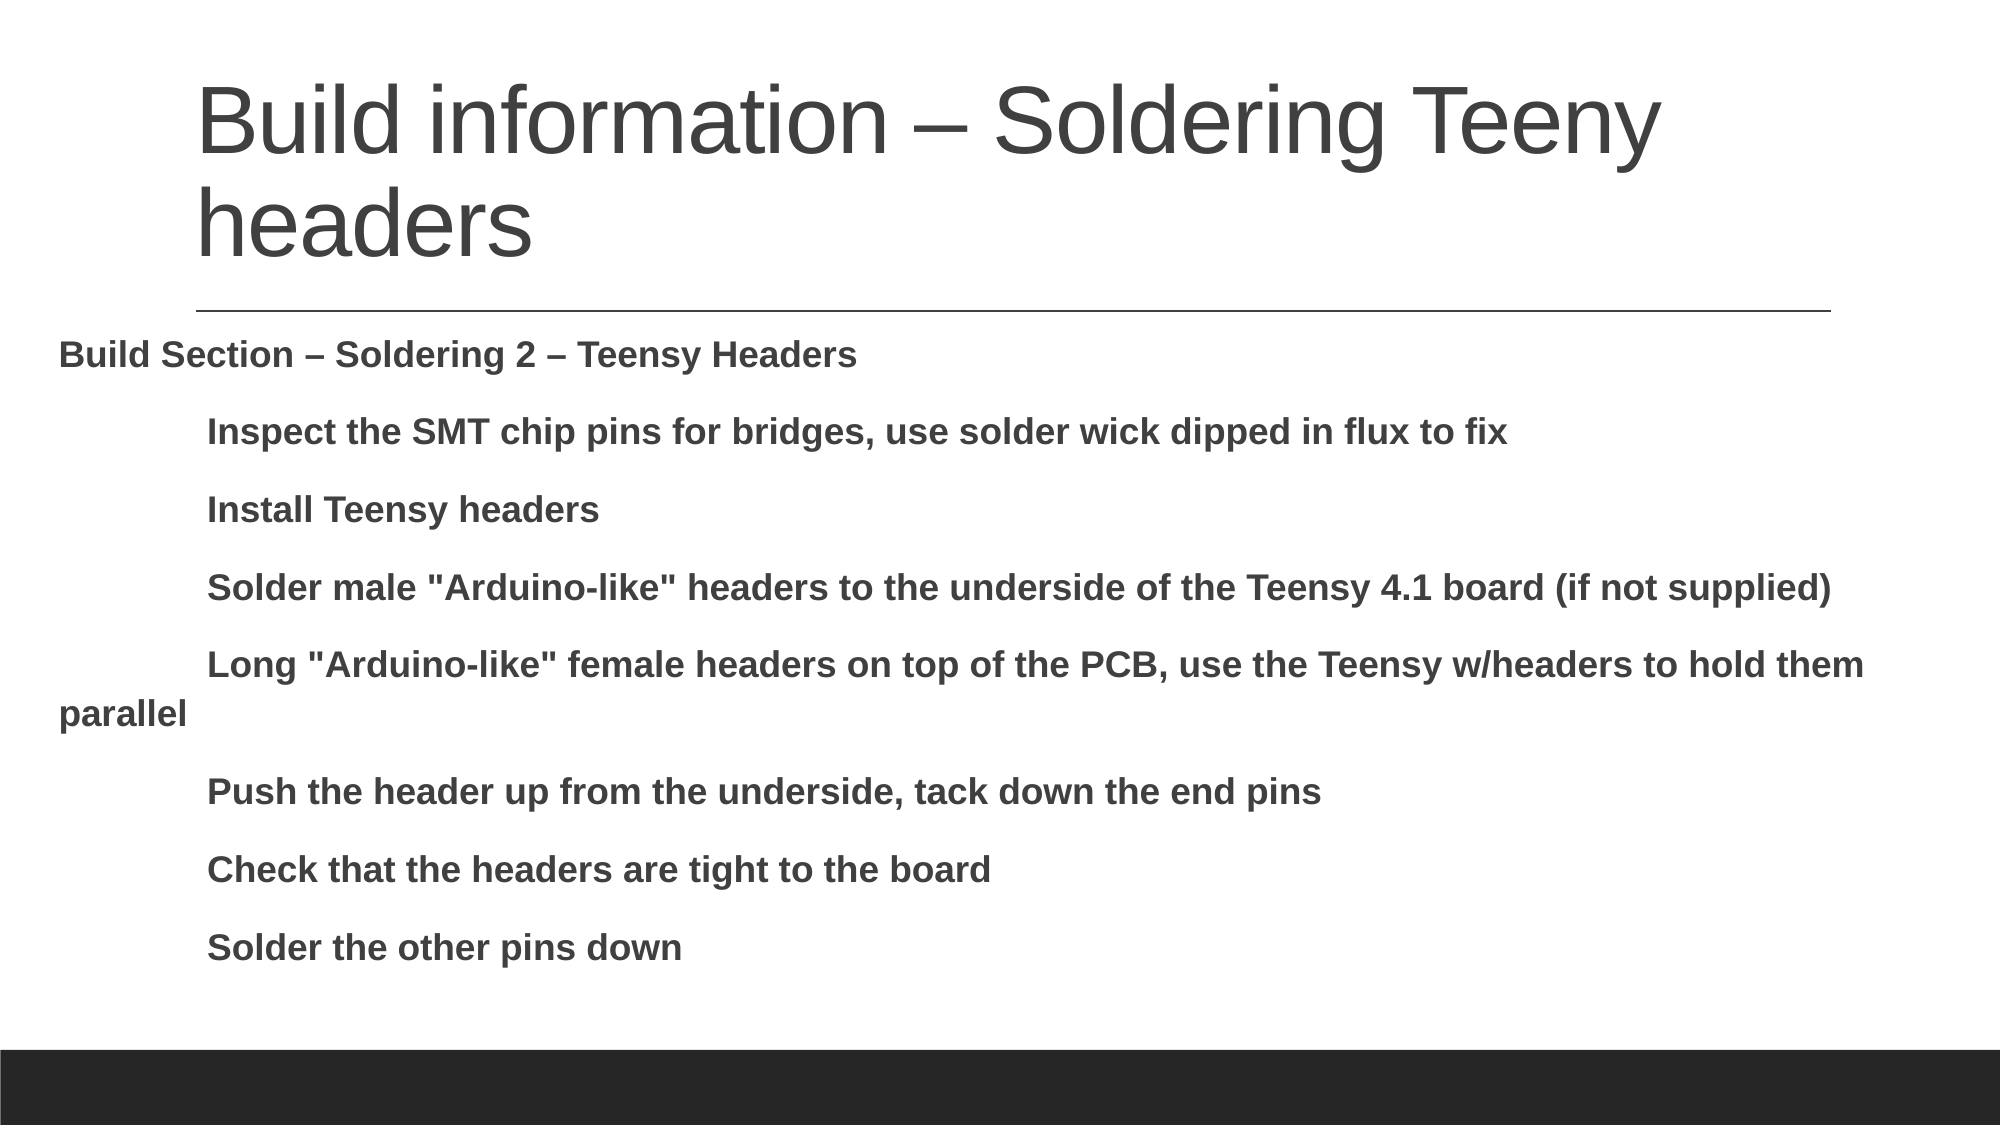

# Build information – Soldering Teeny headers
Build Section – Soldering 2 – Teensy Headers
	Inspect the SMT chip pins for bridges, use solder wick dipped in flux to fix
	Install Teensy headers
		Solder male "Arduino-like" headers to the underside of the Teensy 4.1 board (if not supplied)
		Long "Arduino-like" female headers on top of the PCB, use the Teensy w/headers to hold them parallel
		Push the header up from the underside, tack down the end pins
		Check that the headers are tight to the board
		Solder the other pins down